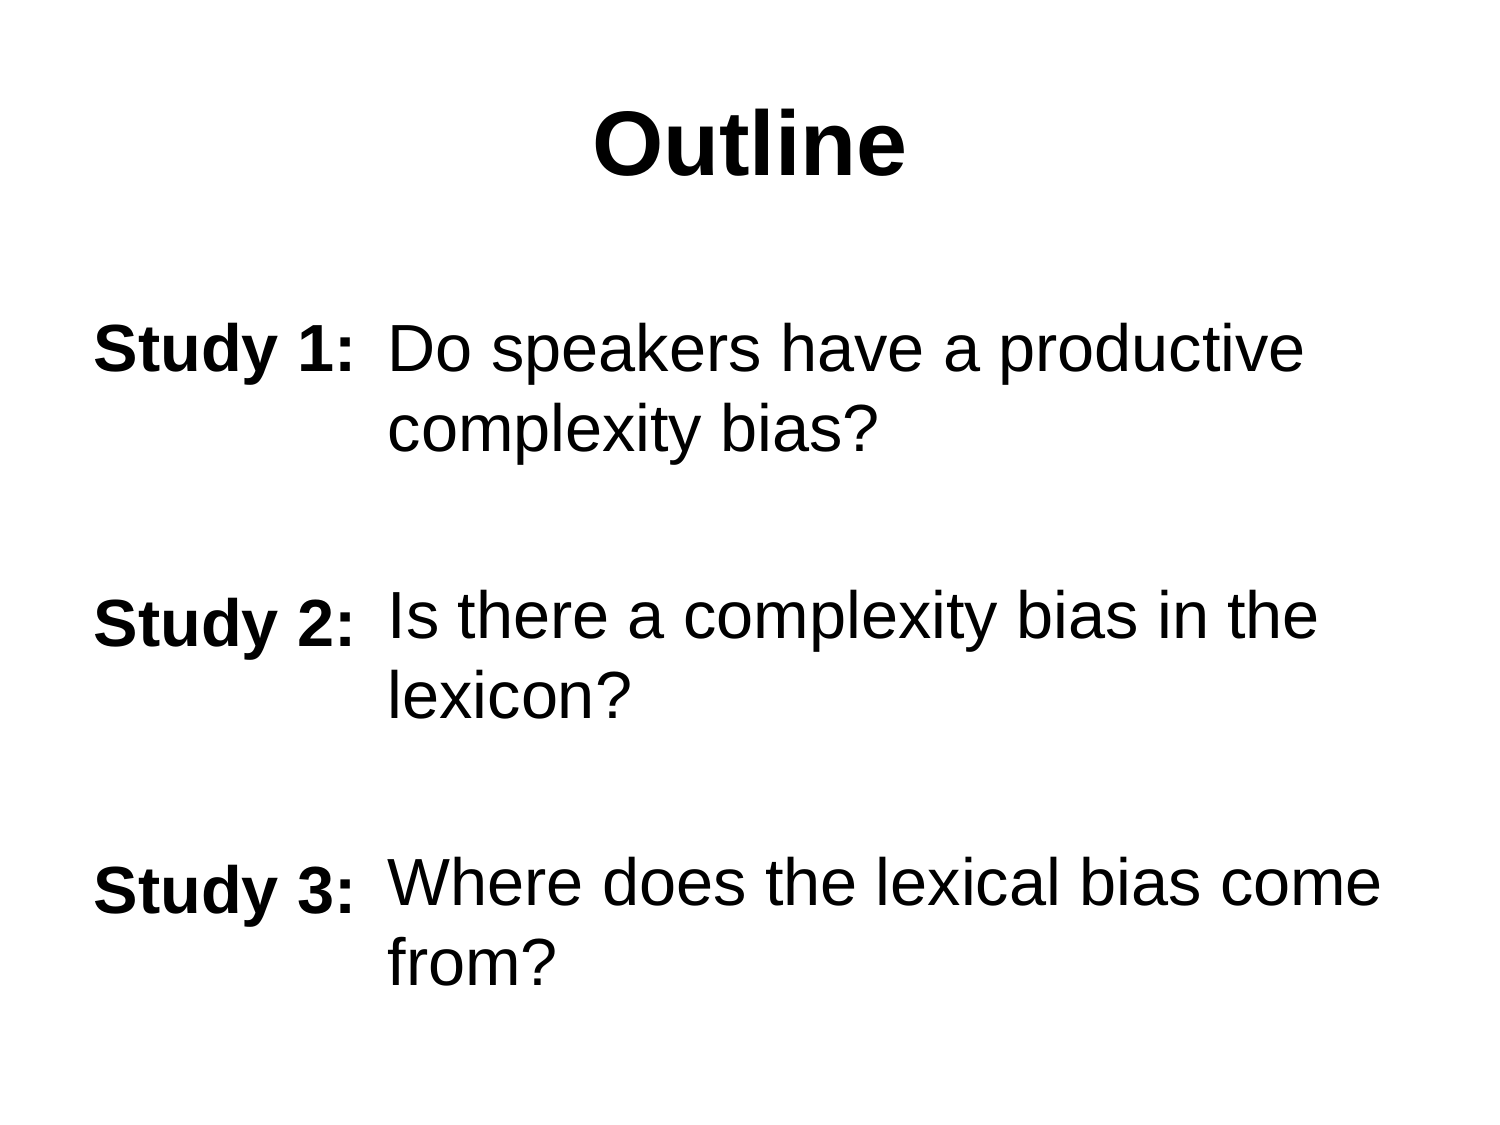

# Outline
Study 1:
Do speakers have a productive complexity bias?

Is there a complexity bias in the lexicon?

Where does the lexical bias come from?

Study 2:

Study 3: